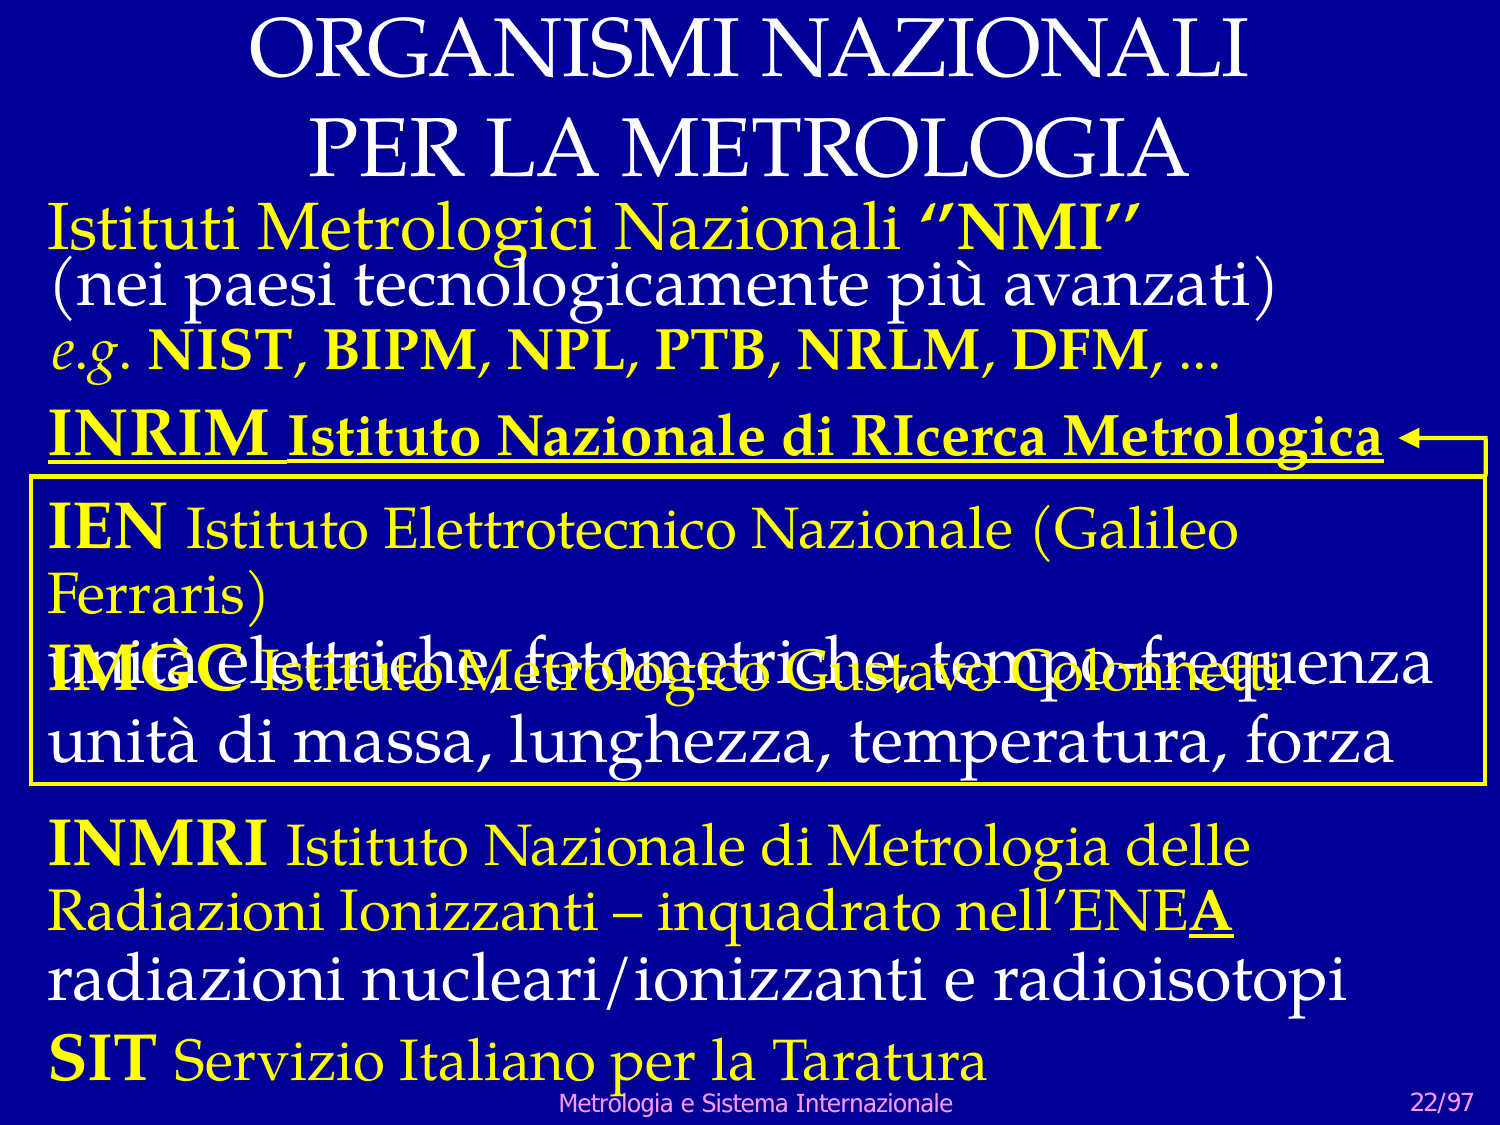

# ORGANISMI NAZIONALI PER LA METROLOGIA
Istituti Metrologici Nazionali ‘’NMI’’
(nei paesi tecnologicamente più avanzati)
e.g. NIST, BIPM, NPL, PTB, NRLM, DFM, ...
INRIM Istituto Nazionale di RIcerca Metrologica

IEN Istituto Elettrotecnico Nazionale (Galileo Ferraris)
unità elettriche, fotometriche, tempo-frequenza
IMGC Istituto Metrologico Gustavo Colonnetti
unità di massa, lunghezza, temperatura, forza
INMRI Istituto Nazionale di Metrologia delle Radiazioni Ionizzanti – inquadrato nell’ENEA
radiazioni nucleari/ionizzanti e radioisotopi
SIT Servizio Italiano per la Taratura
Metrologia e Sistema Internazionale